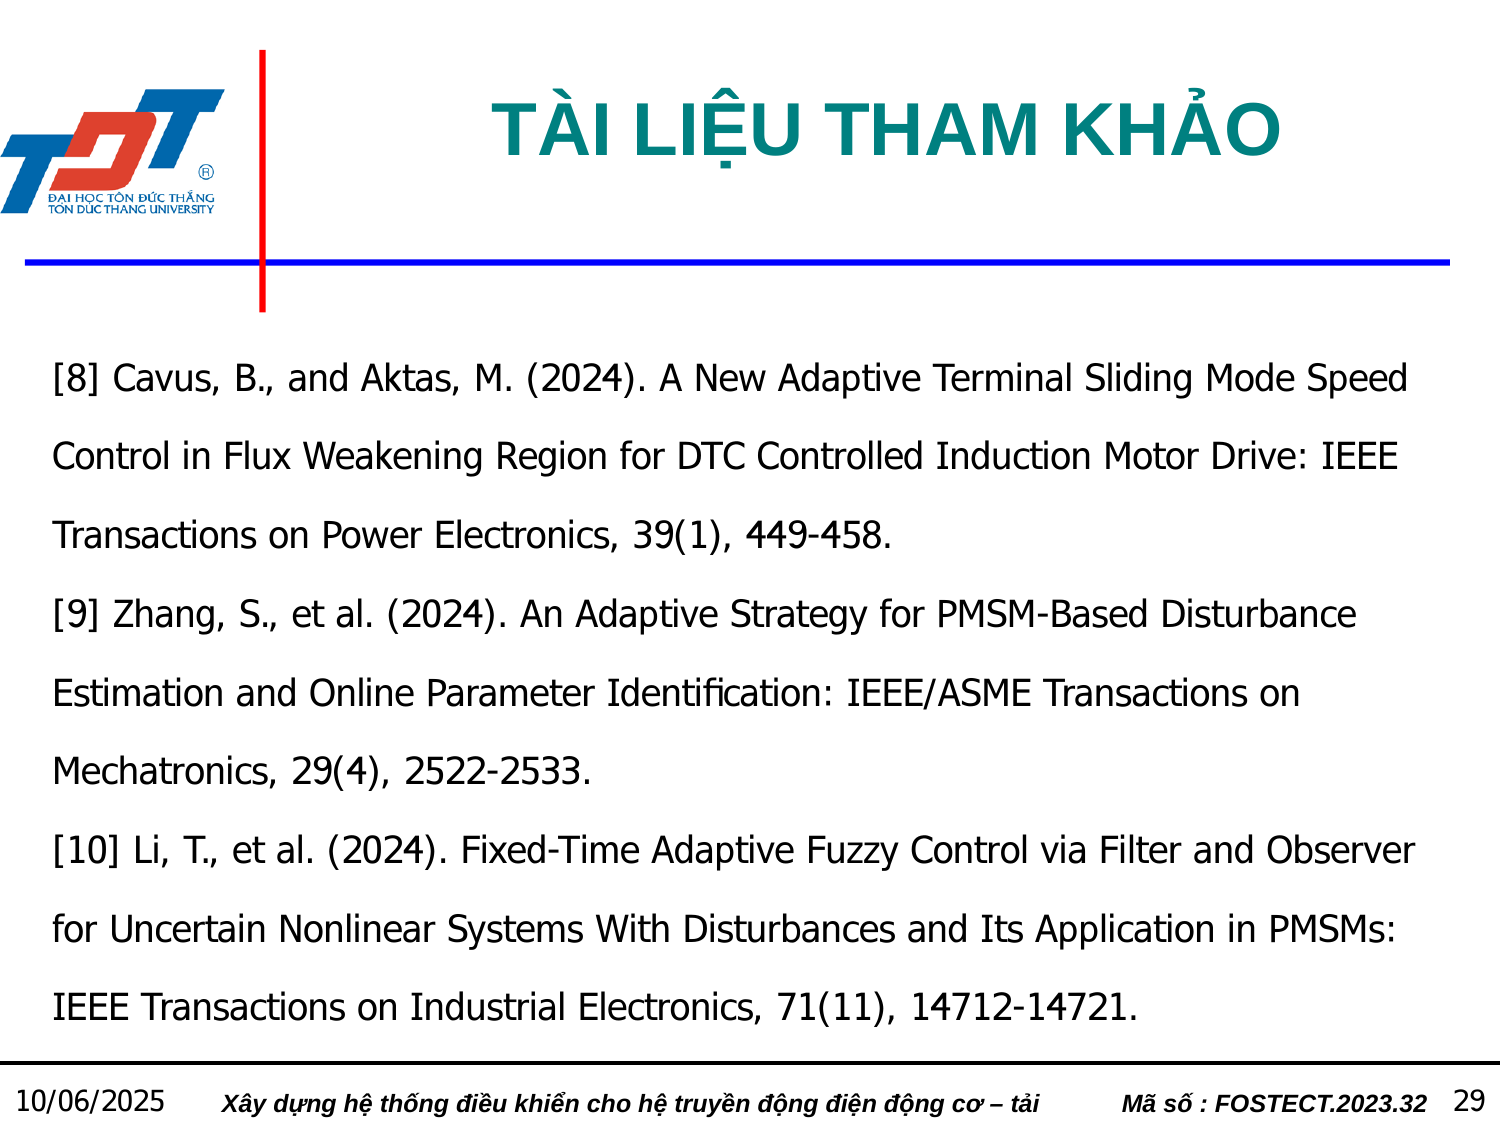

TÀI LIỆU THAM KHẢO
[8] Cavus, B., and Aktas, M. (2024). A New Adaptive Terminal Sliding Mode Speed
Control in Flux Weakening Region for DTC Controlled Induction Motor Drive: IEEE
Transactions on Power Electronics, 39(1), 449-458.
[9] Zhang, S., et al. (2024). An Adaptive Strategy for PMSM-Based Disturbance
Estimation and Online Parameter Identification: IEEE/ASME Transactions on
Mechatronics, 29(4), 2522-2533.
[10] Li, T., et al. (2024). Fixed-Time Adaptive Fuzzy Control via Filter and Observer
for Uncertain Nonlinear Systems With Disturbances and Its Application in PMSMs:
IEEE Transactions on Industrial Electronics, 71(11), 14712-14721.
10/06/2025
29

Xây dựng hệ thống điều khiển cho hệ truyền động điện động cơ – tải	Mã số : FOSTECT.2023.32